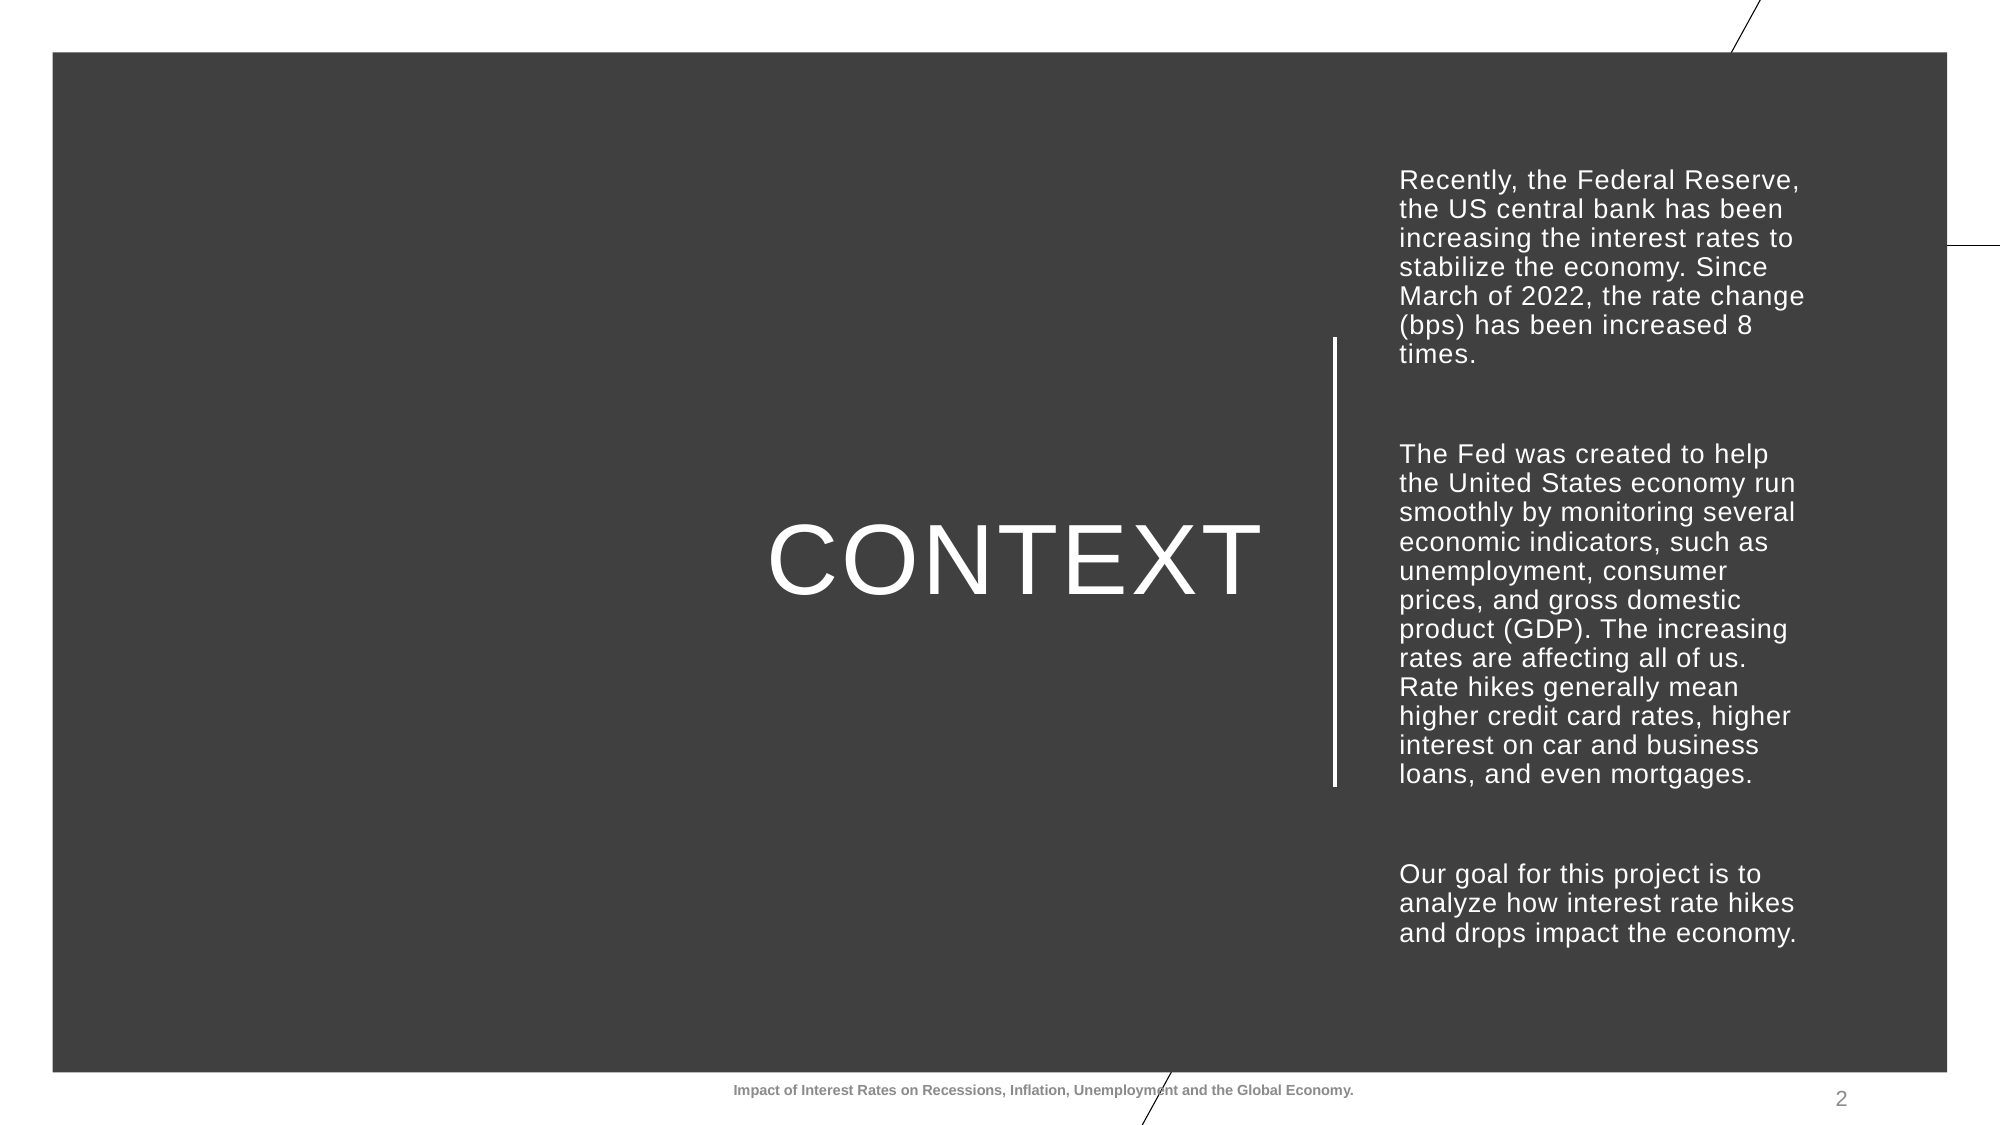

Recently, the Federal Reserve, the US central bank has been increasing the interest rates to stabilize the economy. Since March of 2022, the rate change (bps) has been increased 8 times.

The Fed was created to help the United States economy run smoothly by monitoring several economic indicators, such as unemployment, consumer prices, and gross domestic product (GDP). The increasing rates are affecting all of us. Rate hikes generally mean higher credit card rates, higher interest on car and business loans, and even mortgages.

Our goal for this project is to analyze how interest rate hikes and drops impact the economy.

# Context
Impact of Interest Rates on Recessions, Inflation, Unemployment and the Global Economy.

2